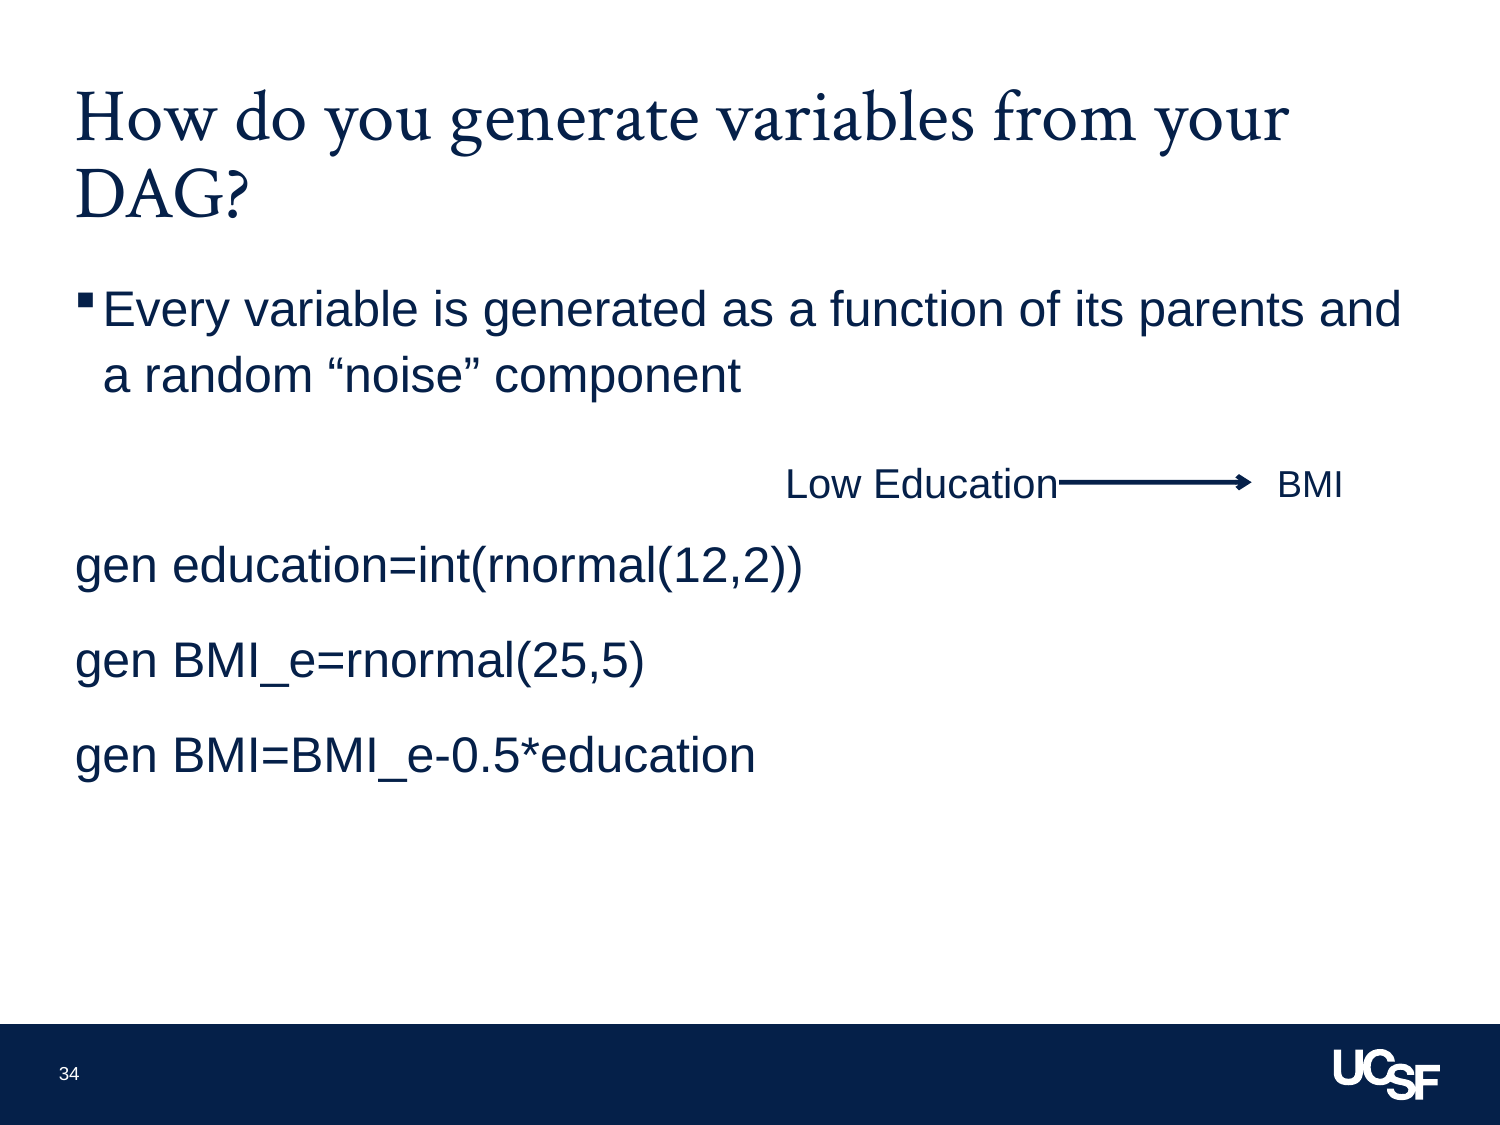

# How do you generate variables from your DAG?
Every variable is generated as a function of its parents and a random “noise” component

gen education=int(rnormal(12,2))
gen BMI_e=rnormal(25,5)
gen BMI=BMI_e-0.5*education

BMI
Low Education
34